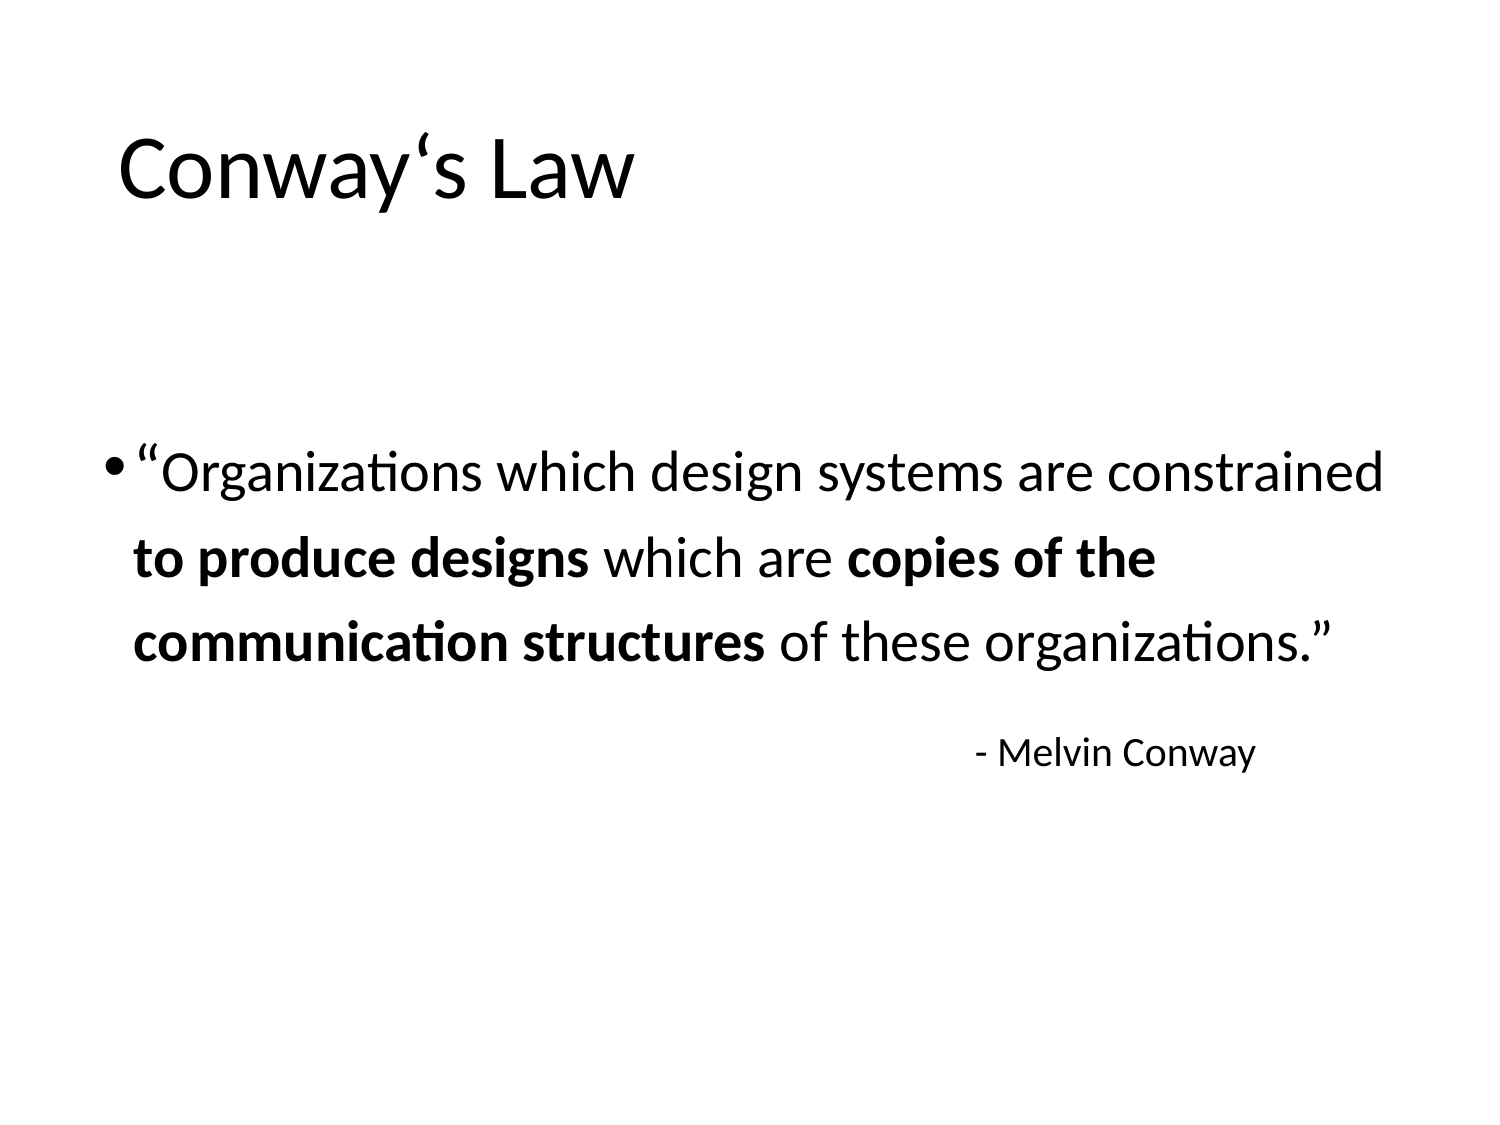

Conway‘s Law
# “Organizations which design systems are constrained to produce designs which are copies of the communication structures of these organizations.”
- Melvin Conway